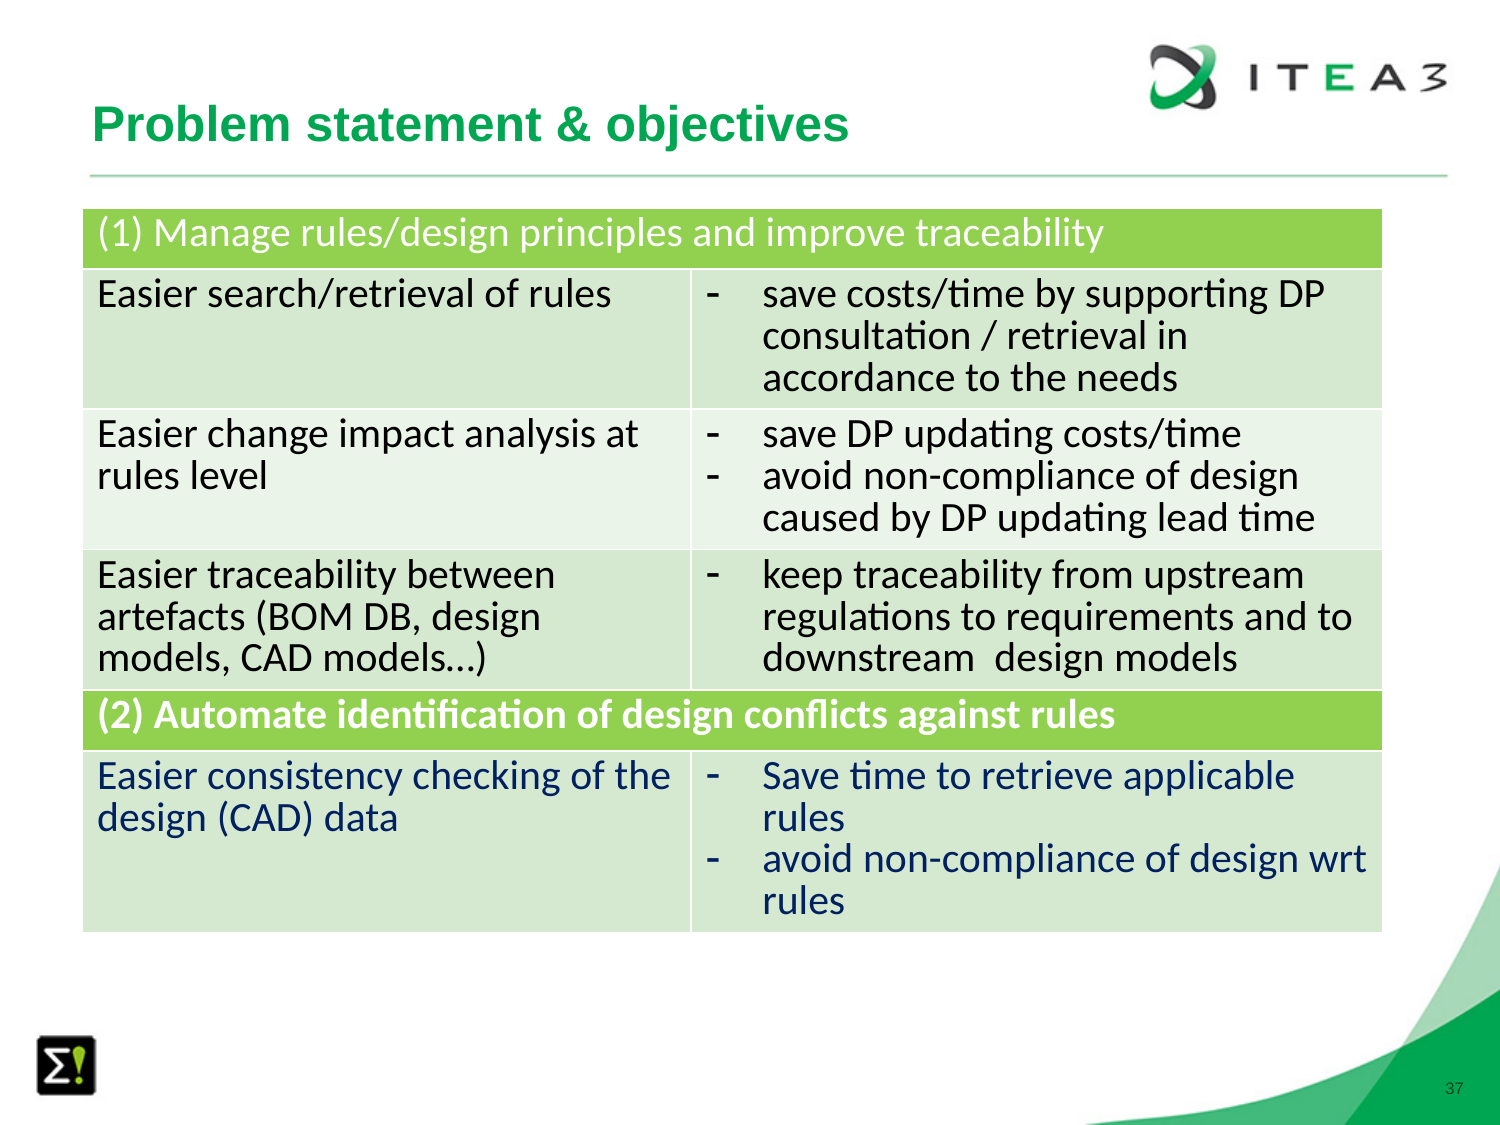

# Problem statement & objectives
| (1) Manage rules/design principles and improve traceability |  |
| --- | --- |
| Easier search/retrieval of rules | save costs/time by supporting DP consultation / retrieval in accordance to the needs |
| Easier change impact analysis at rules level | save DP updating costs/time avoid non-compliance of design caused by DP updating lead time |
| Easier traceability between artefacts (BOM DB, design models, CAD models…) | keep traceability from upstream regulations to requirements and to downstream design models |
| (2) Automate identification of design conflicts against rules |  |
| Easier consistency checking of the design (CAD) data | Save time to retrieve applicable rules avoid non-compliance of design wrt rules |